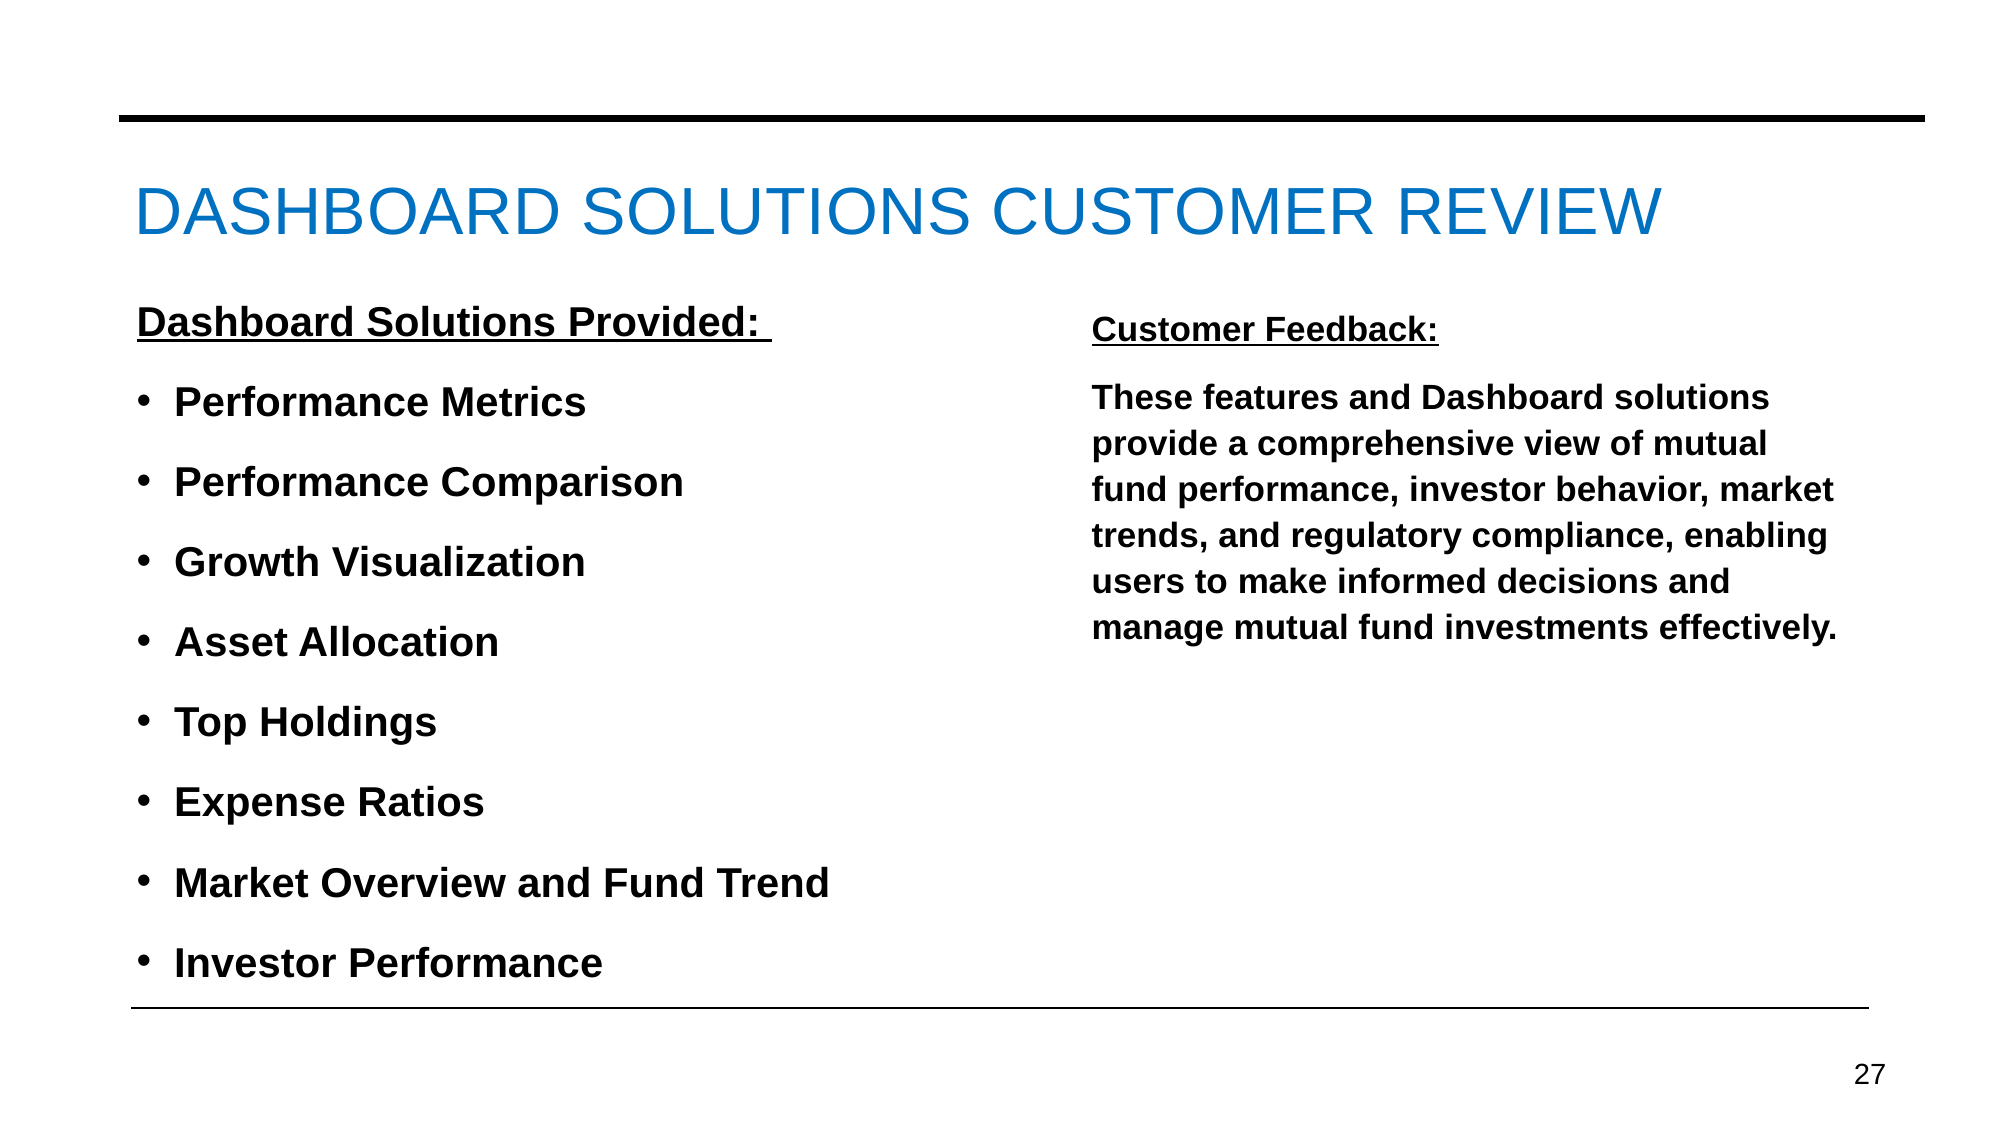

# Dashboard Solutions Customer Review
Dashboard Solutions Provided:
Performance Metrics
Performance Comparison
Growth Visualization
Asset Allocation
Top Holdings
Expense Ratios
Market Overview and Fund Trend
Investor Performance

Customer Feedback:
These features and Dashboard solutions provide a comprehensive view of mutual fund performance, investor behavior, market trends, and regulatory compliance, enabling users to make informed decisions and manage mutual fund investments effectively.
27